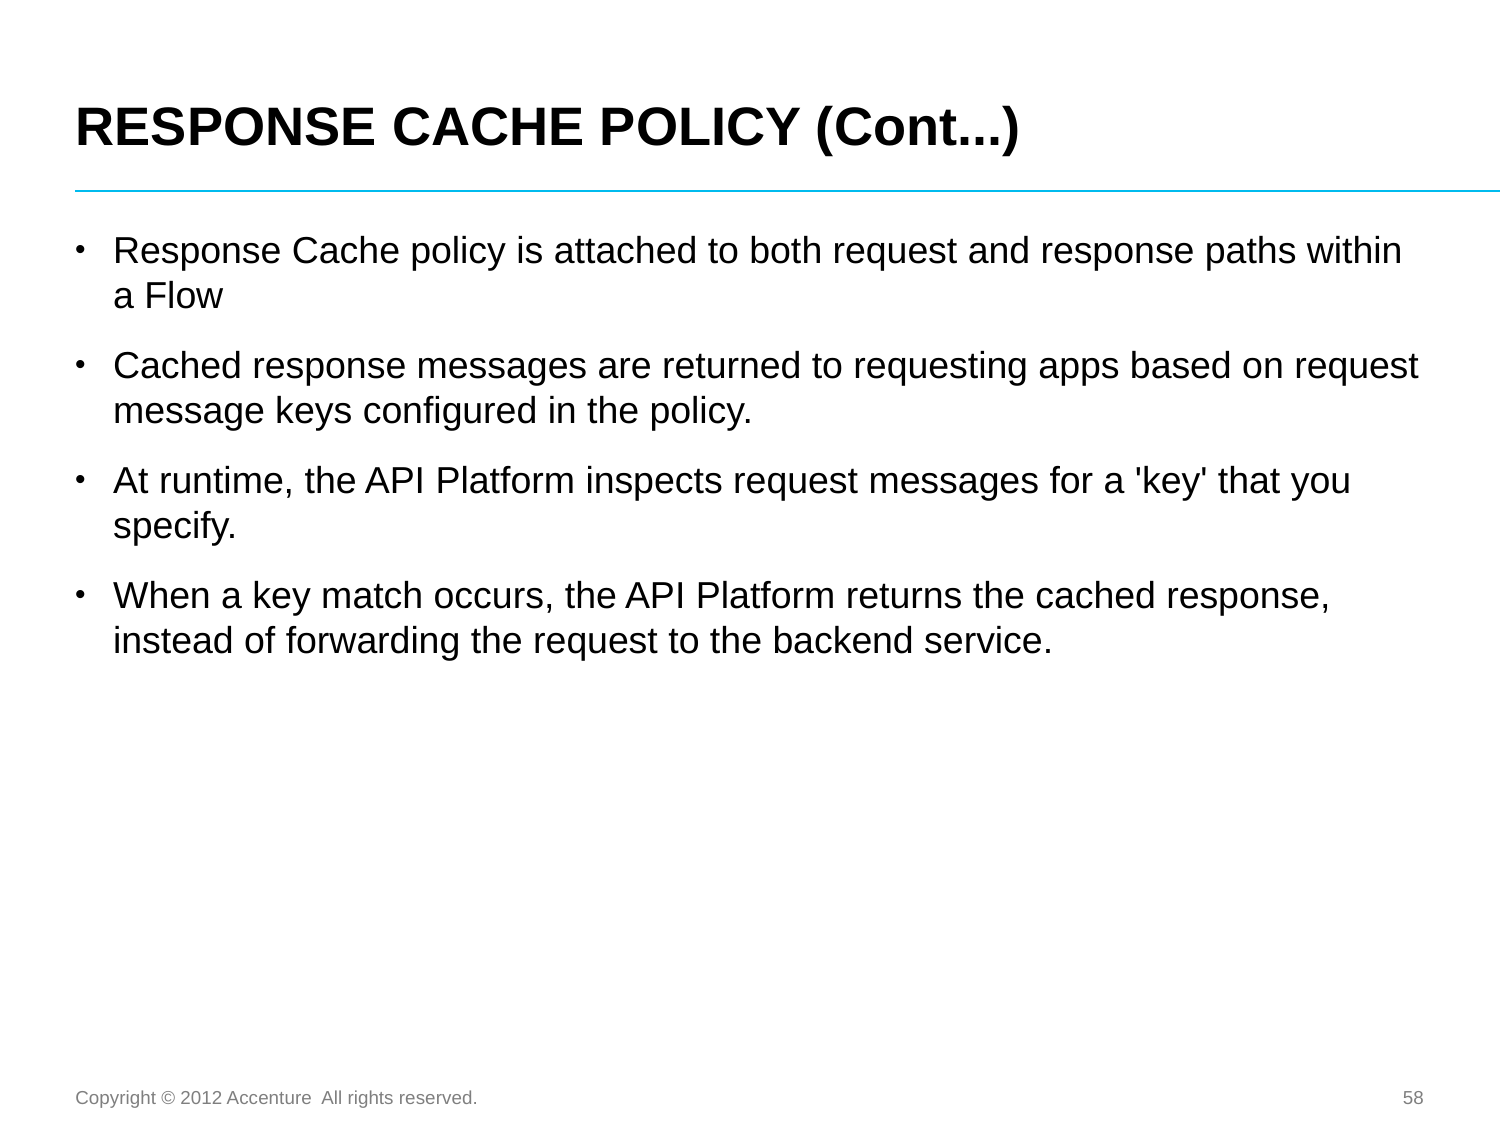

# RESPONSE CACHE POLICY (Cont...)
Response Cache policy is attached to both request and response paths within a Flow
Cached response messages are returned to requesting apps based on request message keys configured in the policy.
At runtime, the API Platform inspects request messages for a 'key' that you specify.
When a key match occurs, the API Platform returns the cached response, instead of forwarding the request to the backend service.